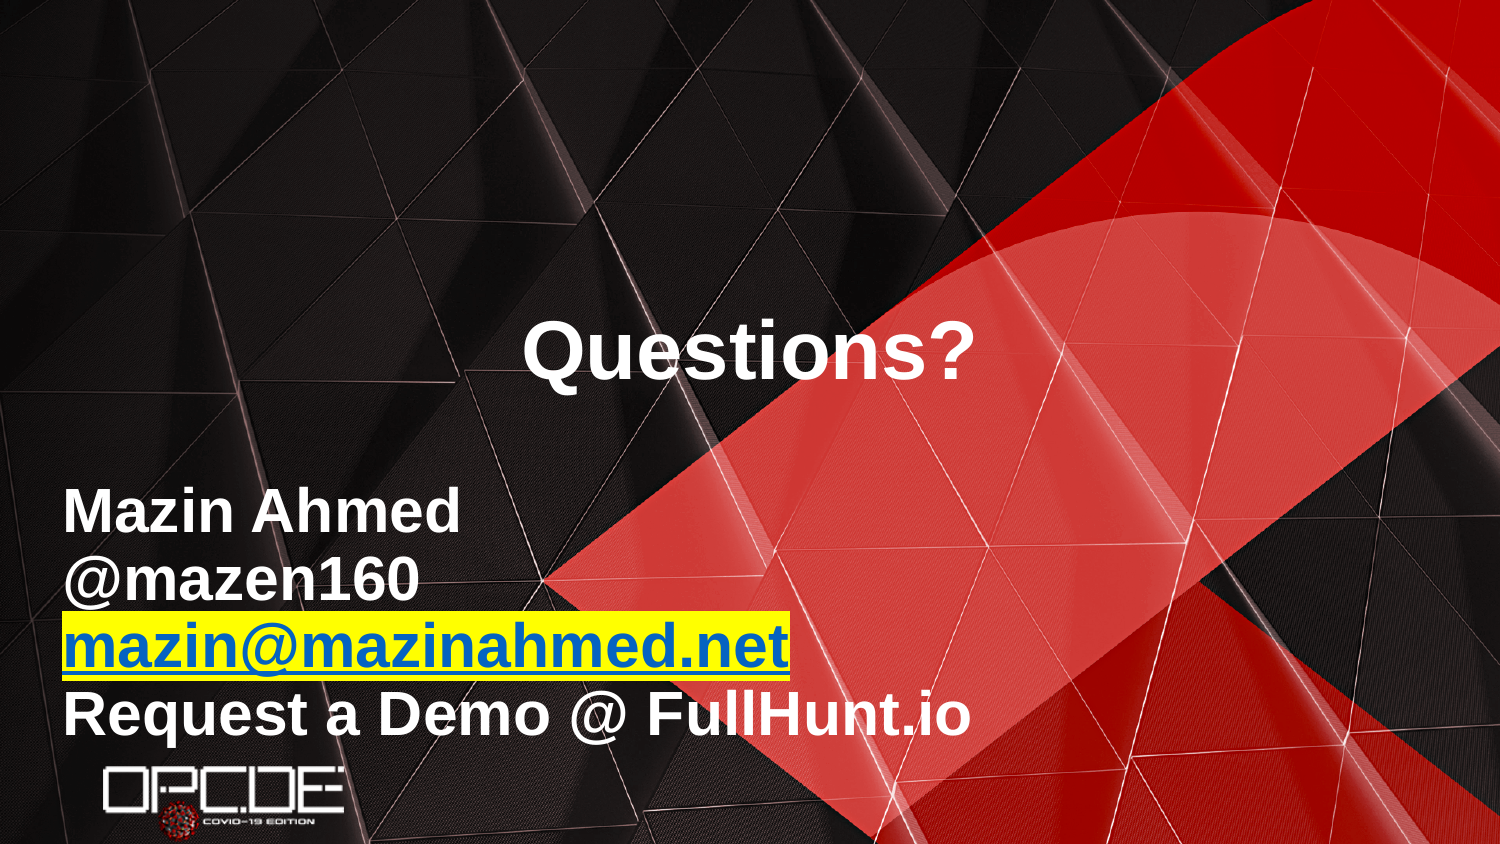

# Questions?

Mazin Ahmed
@mazen160
mazin@mazinahmed.net
Request a Demo @ FullHunt.io